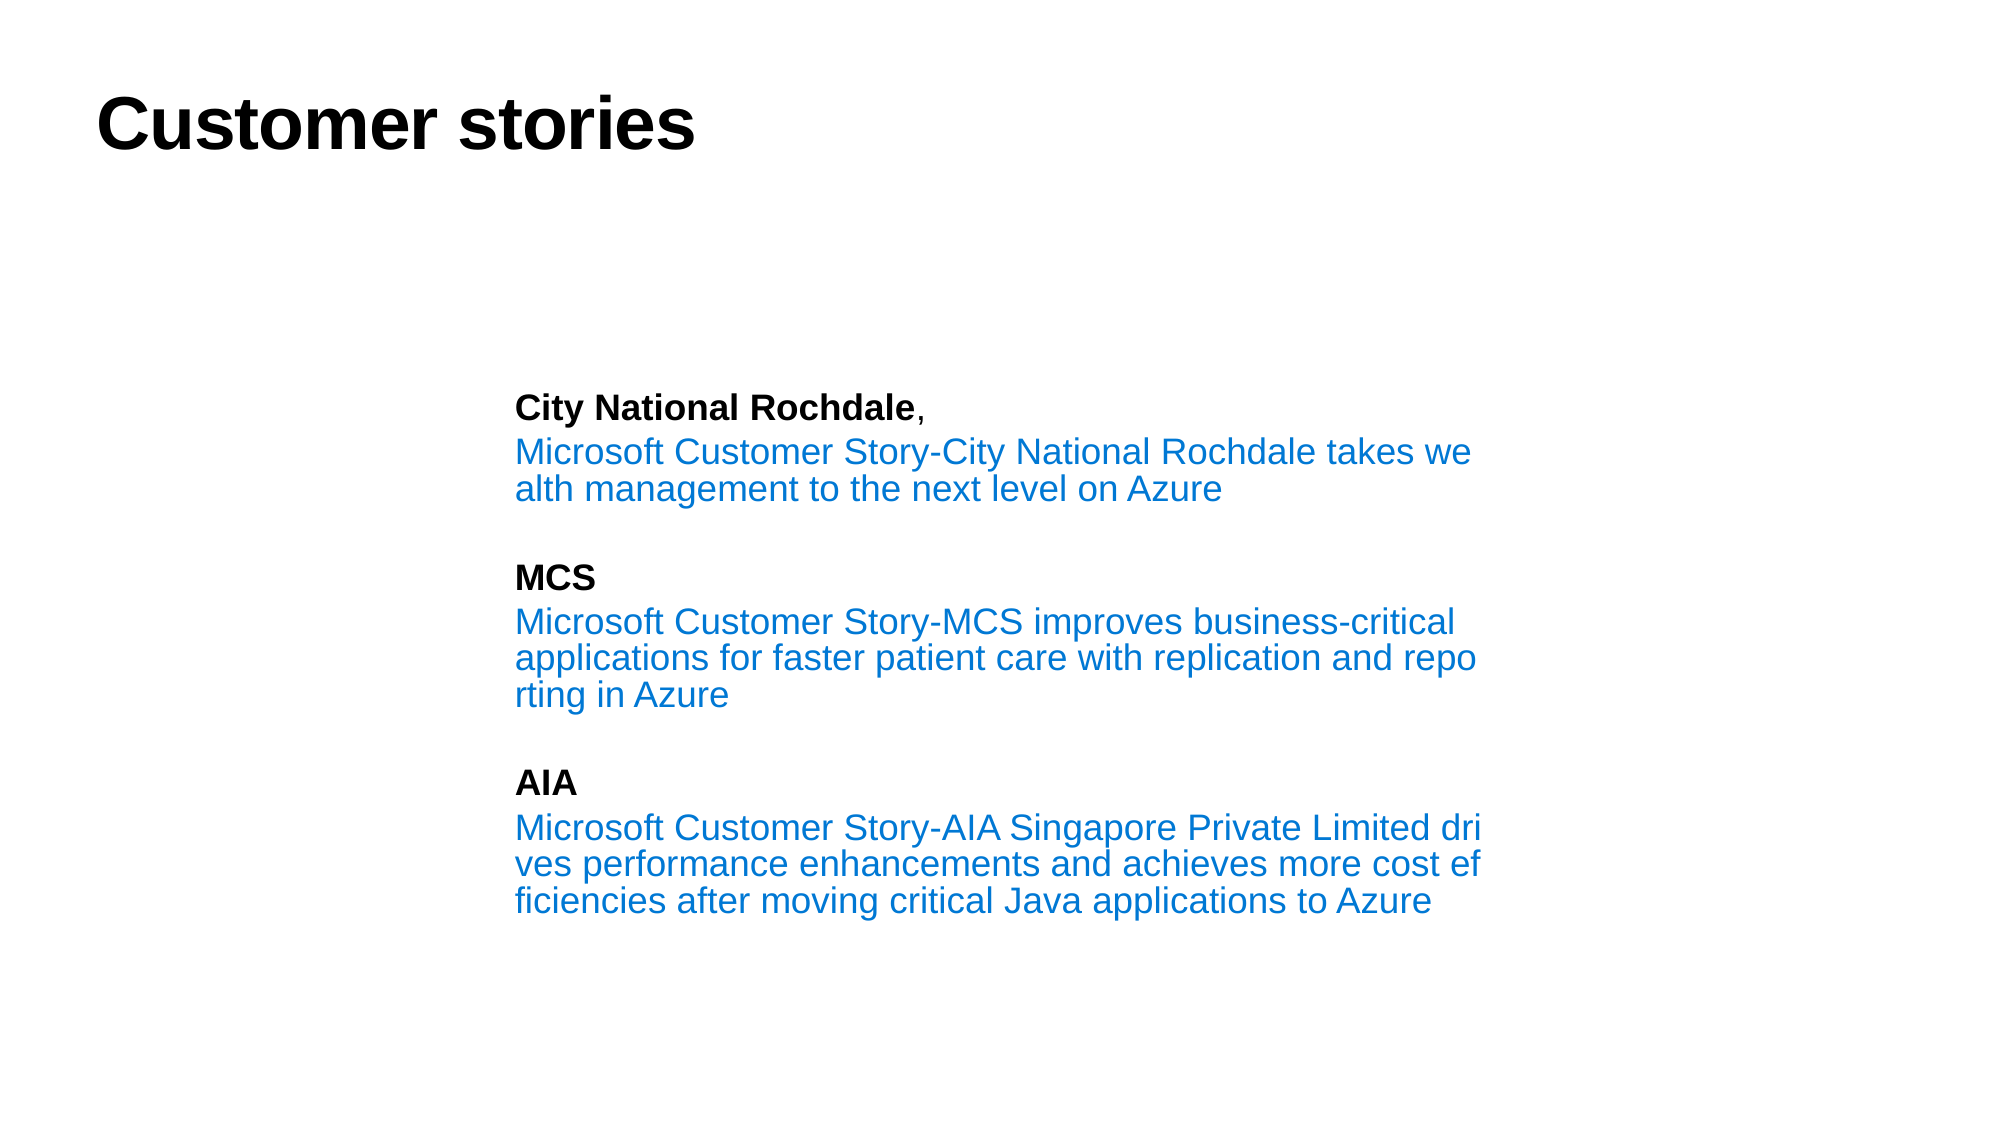

# Customer stories
City National Rochdale, Microsoft Customer Story-City National Rochdale takes wealth management to the next level on Azure

MCS Microsoft Customer Story-MCS improves business-critical applications for faster patient care with replication and reporting in Azure

AIA Microsoft Customer Story-AIA Singapore Private Limited drives performance enhancements and achieves more cost efficiencies after moving critical Java applications to Azure